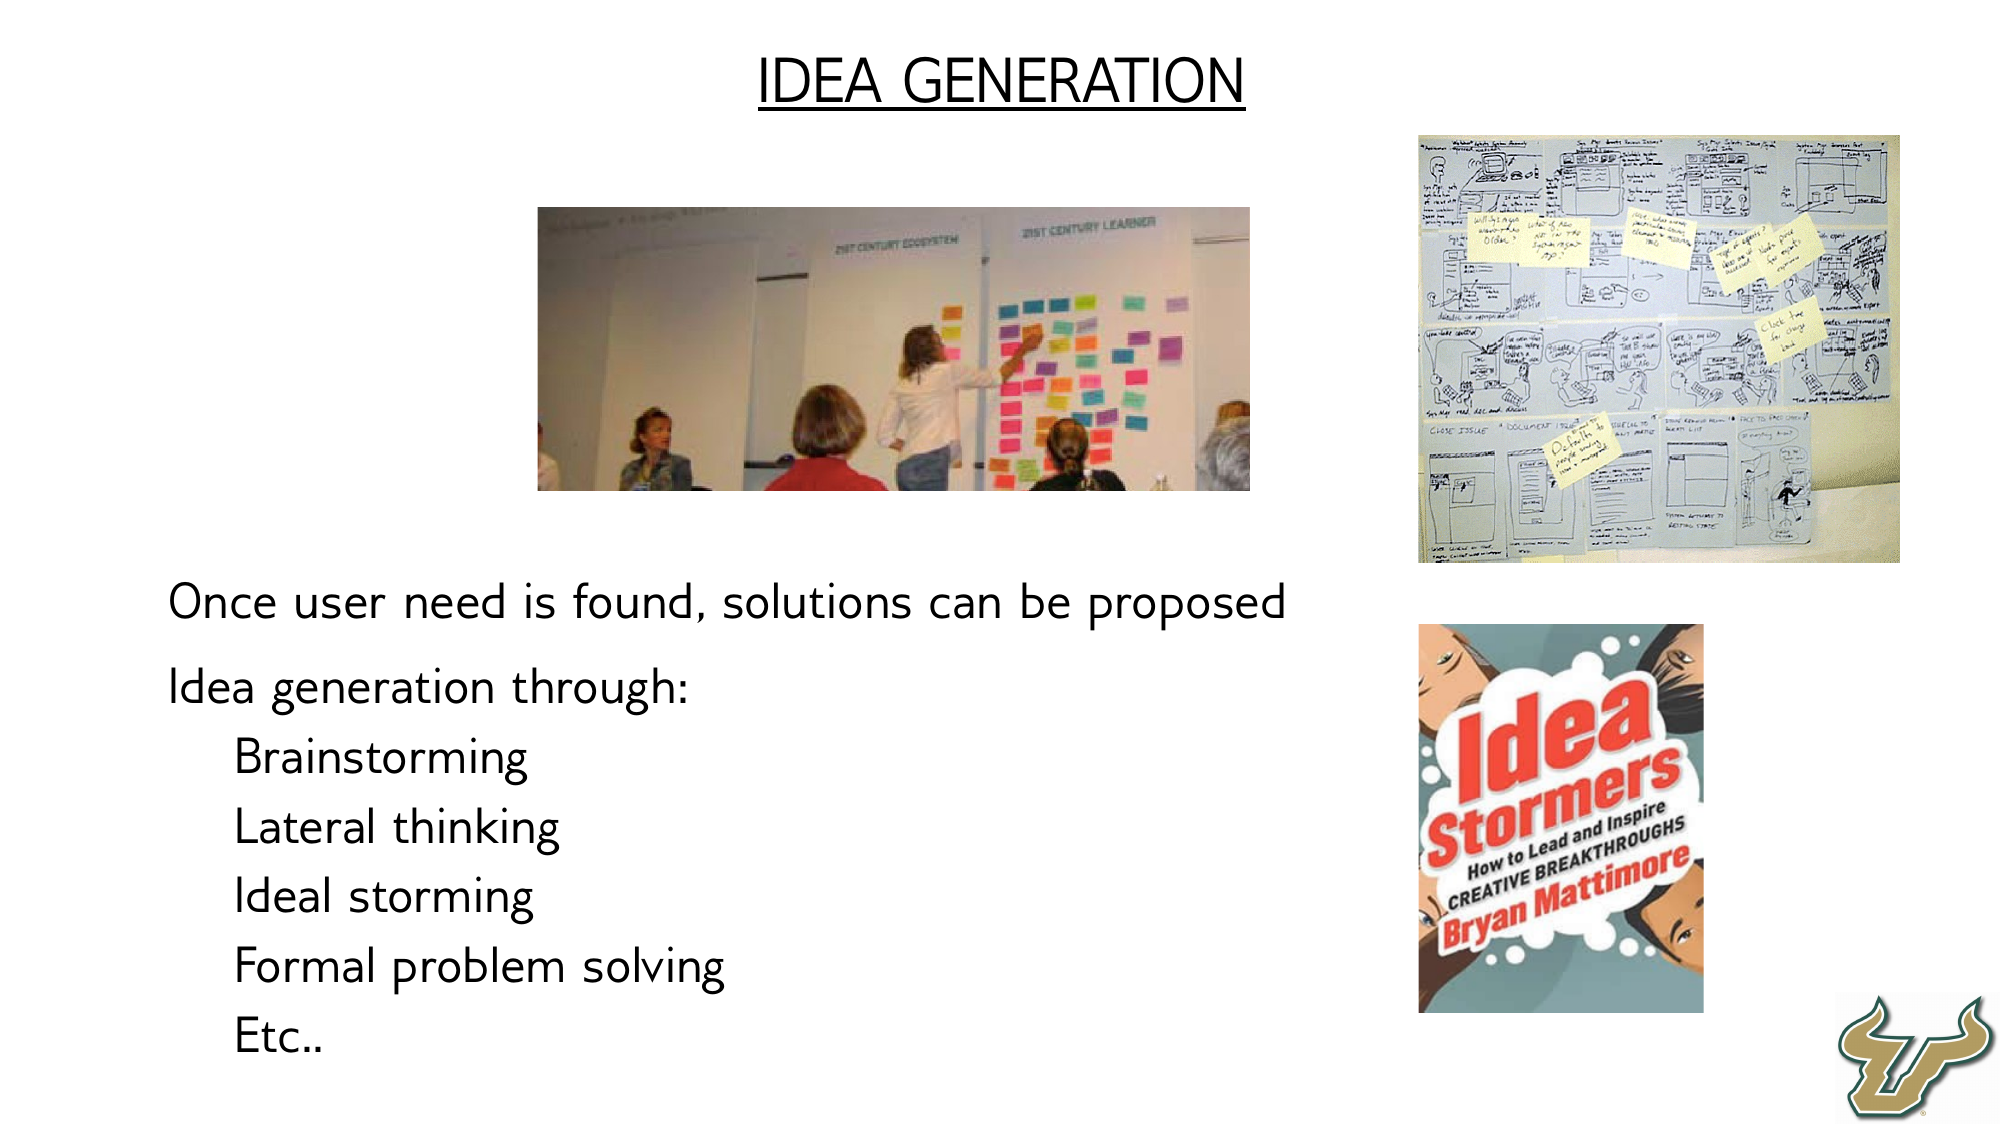

Idea Generation

Once user need is found, solutions can be proposed
Idea generation through:
Brainstorming
Lateral thinking
Ideal storming
Formal problem solving
Etc..